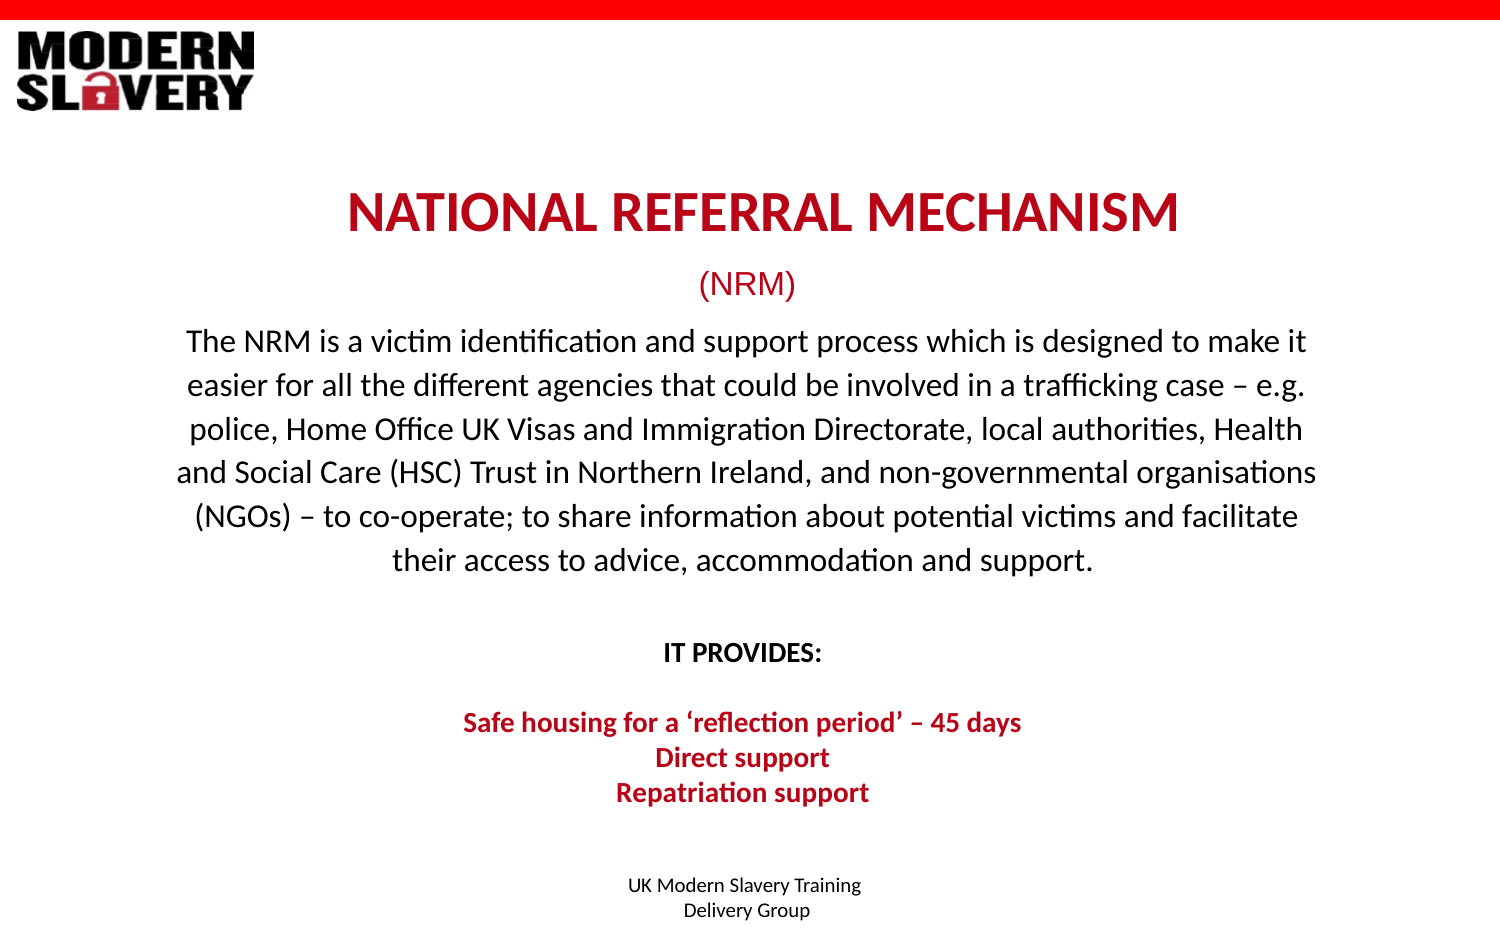

Investigate and Rescue

NATIONAL REFERRAL MECHANISM
(NRM)
The NRM is a victim identification and support process which is designed to make it easier for all the different agencies that could be involved in a trafficking case – e.g. police, Home Office UK Visas and Immigration Directorate, local authorities, Health and Social Care (HSC) Trust in Northern Ireland, and non-governmental organisations (NGOs) – to co-operate; to share information about potential victims and facilitate their access to advice, accommodation and support.

IT PROVIDES:

Safe housing for a ‘reflection period’ – 45 days
Direct support
Repatriation support

UK Modern Slavery Training
Delivery Group